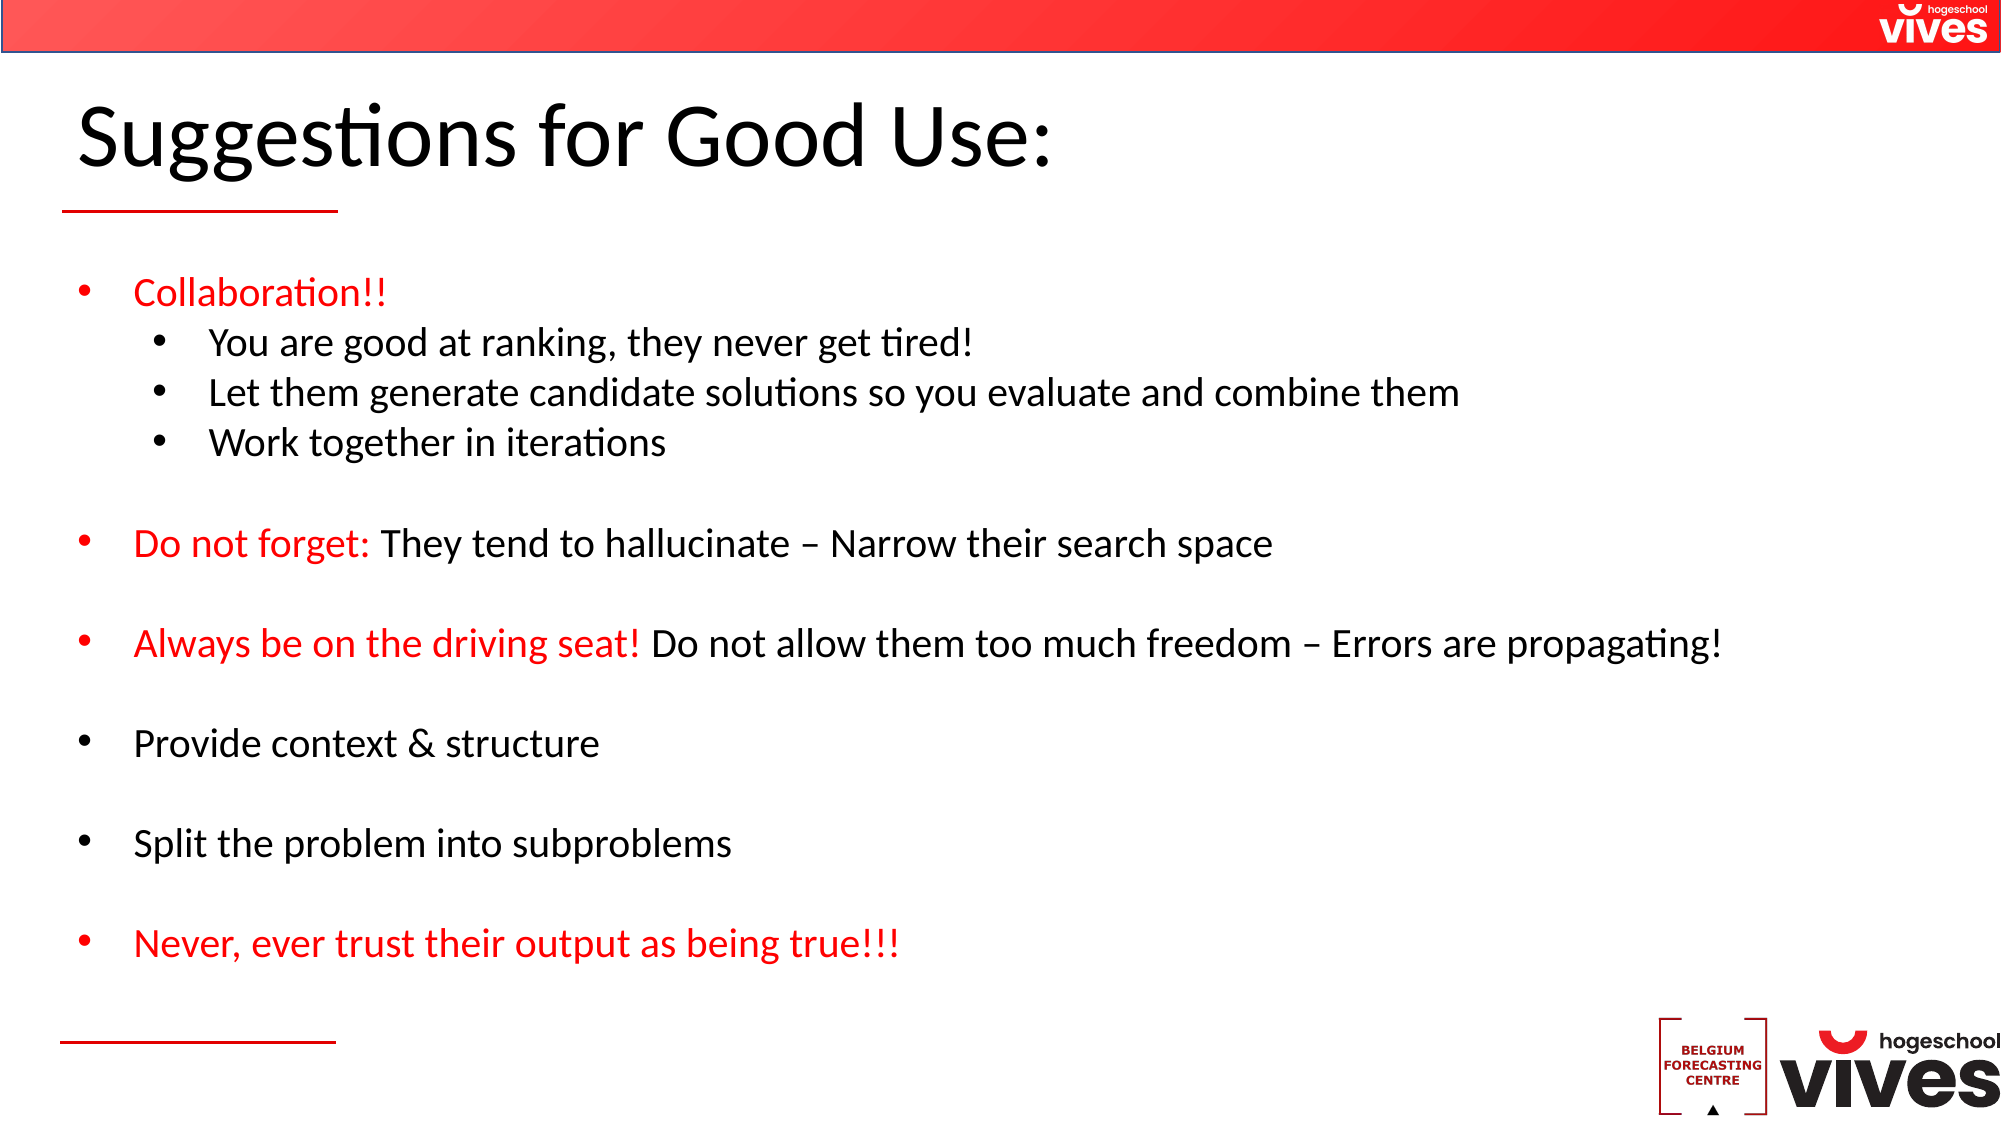

# Suggestions for Good Use:
Collaboration!!
You are good at ranking, they never get tired!
Let them generate candidate solutions so you evaluate and combine them
Work together in iterations

Do not forget: They tend to hallucinate – Narrow their search space

Always be on the driving seat! Do not allow them too much freedom – Errors are propagating!

Provide context & structure

Split the problem into subproblems

Never, ever trust their output as being true!!!